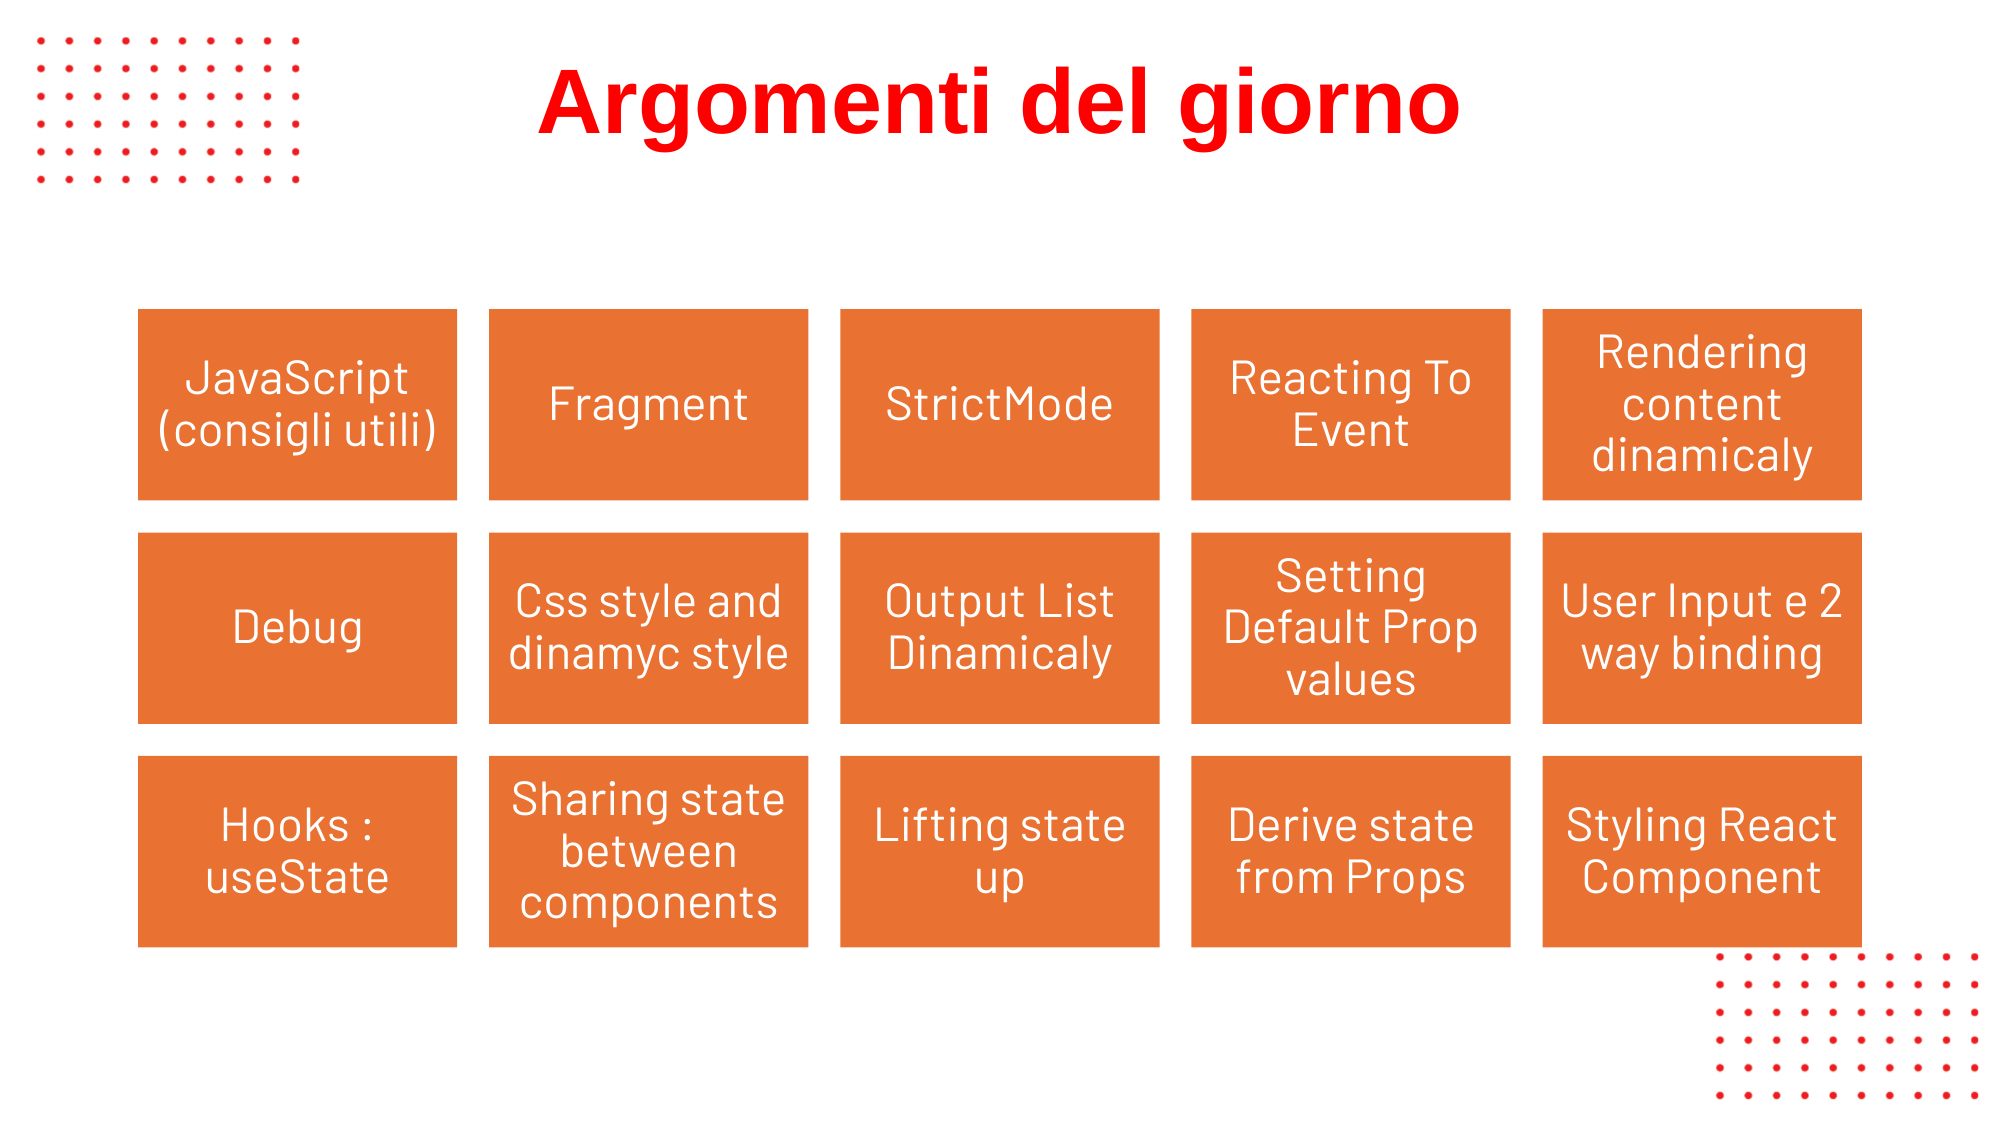

# Argomenti del giorno
JavaScript (consigli utili)
Fragment
StrictMode
Reacting To Event
Rendering content dinamicaly
Debug
Css style and dinamyc style
Output List Dinamicaly
Setting Default Prop values
User Input e 2 way binding
Hooks : useState
Sharing state between components
Lifting state up
Derive state from Props
Styling React Component